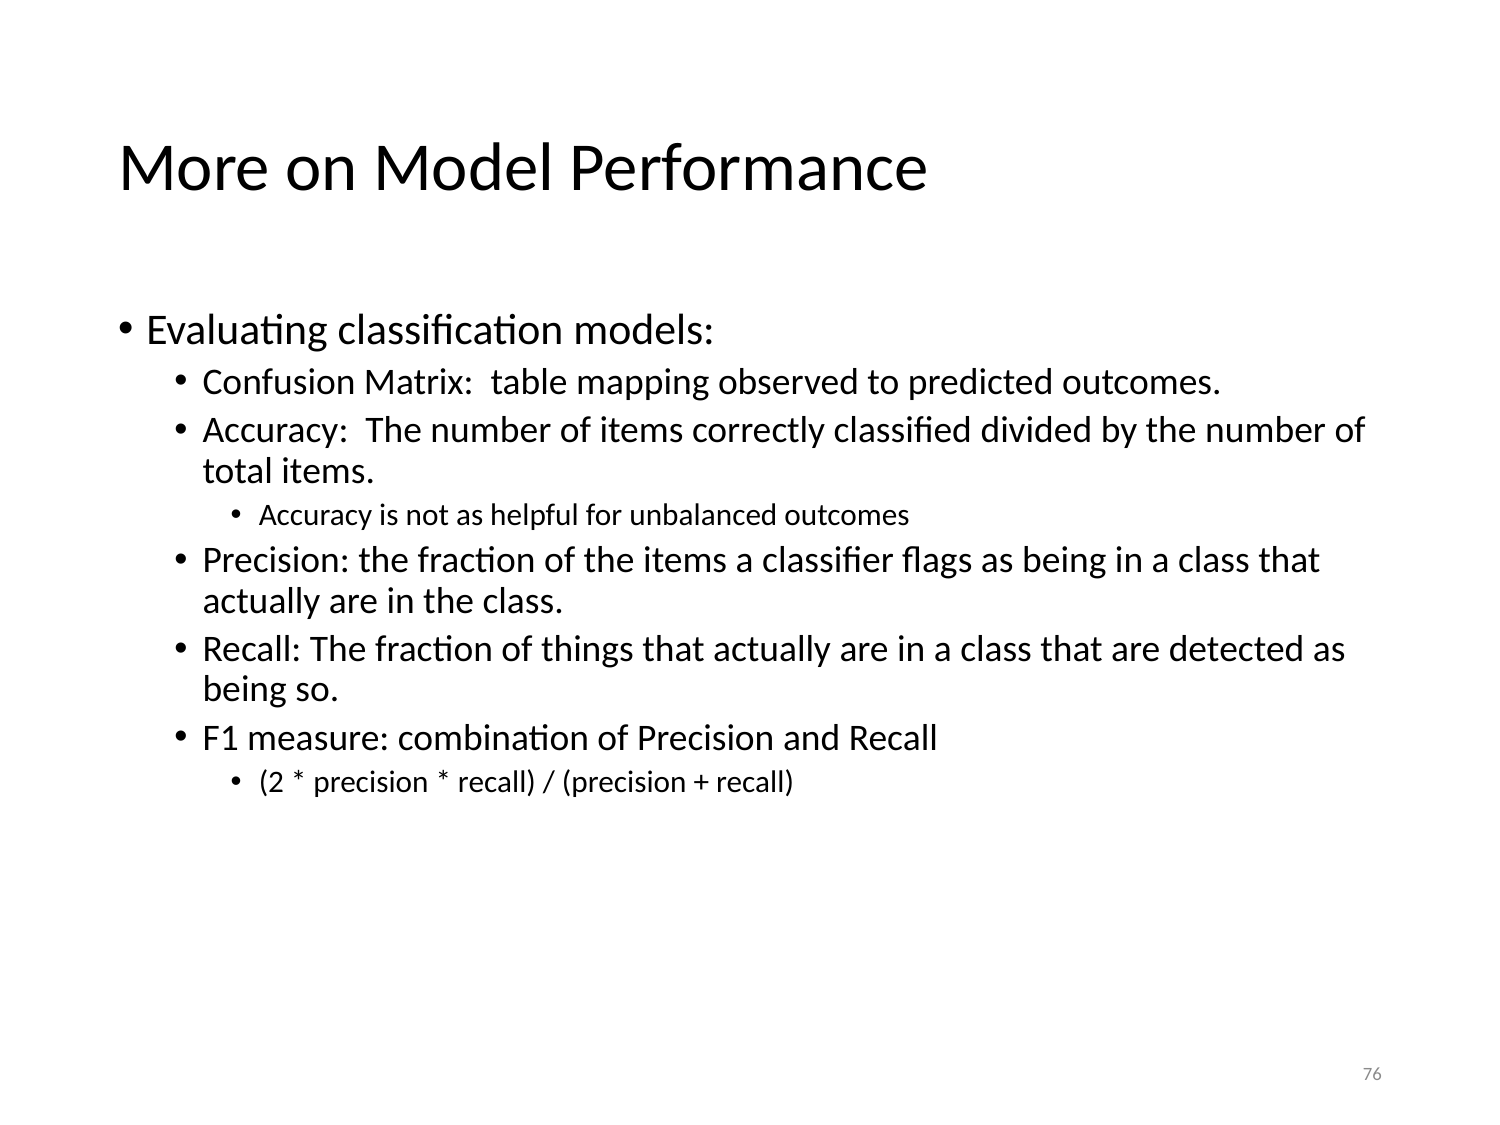

# More on Model Performance
Evaluating classification models:
Confusion Matrix:  table mapping observed to predicted outcomes.
Accuracy:  The number of items correctly classified divided by the number of total items.
Accuracy is not as helpful for unbalanced outcomes
Precision: the fraction of the items a classifier flags as being in a class that actually are in the class.
Recall: The fraction of things that actually are in a class that are detected as being so.
F1 measure: combination of Precision and Recall
(2 * precision * recall) / (precision + recall)
76